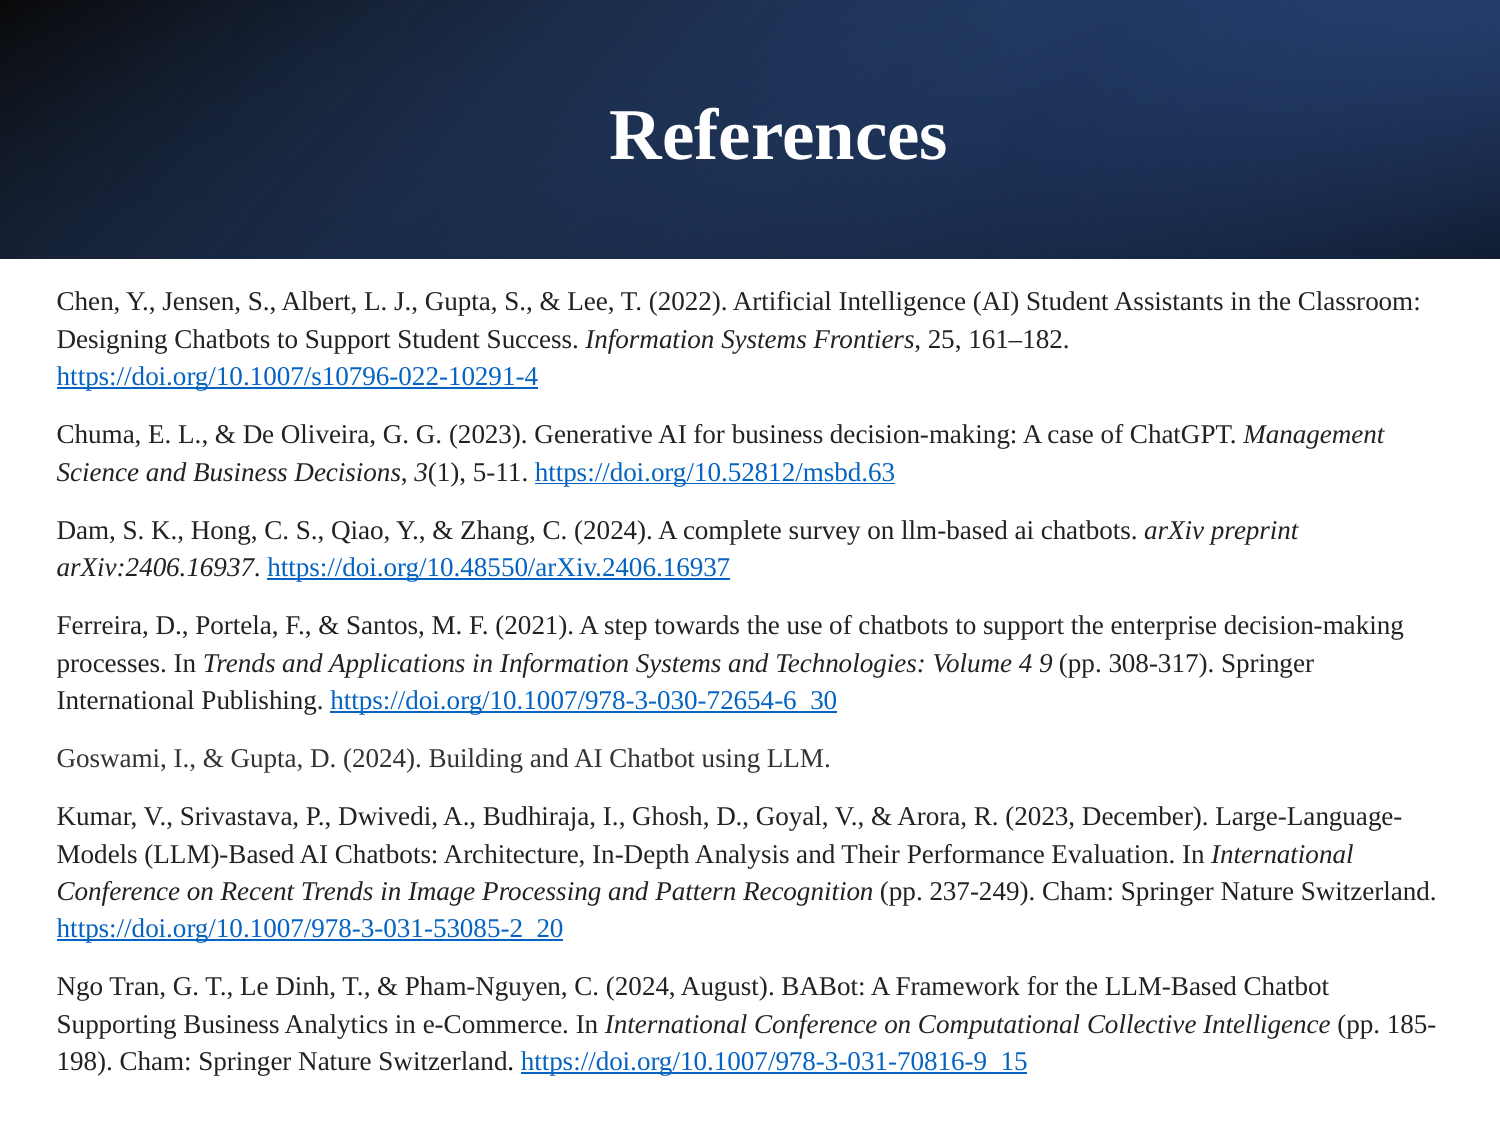

# References
Chen, Y., Jensen, S., Albert, L. J., Gupta, S., & Lee, T. (2022). Artificial Intelligence (AI) Student Assistants in the Classroom: Designing Chatbots to Support Student Success. Information Systems Frontiers, 25, 161–182. https://doi.org/10.1007/s10796-022-10291-4
Chuma, E. L., & De Oliveira, G. G. (2023). Generative AI for business decision-making: A case of ChatGPT. Management Science and Business Decisions, 3(1), 5-11. https://doi.org/10.52812/msbd.63
Dam, S. K., Hong, C. S., Qiao, Y., & Zhang, C. (2024). A complete survey on llm-based ai chatbots. arXiv preprint arXiv:2406.16937. https://doi.org/10.48550/arXiv.2406.16937
Ferreira, D., Portela, F., & Santos, M. F. (2021). A step towards the use of chatbots to support the enterprise decision-making processes. In Trends and Applications in Information Systems and Technologies: Volume 4 9 (pp. 308-317). Springer International Publishing. https://doi.org/10.1007/978-3-030-72654-6_30
Goswami, I., & Gupta, D. (2024). Building and AI Chatbot using LLM.
Kumar, V., Srivastava, P., Dwivedi, A., Budhiraja, I., Ghosh, D., Goyal, V., & Arora, R. (2023, December). Large-Language-Models (LLM)-Based AI Chatbots: Architecture, In-Depth Analysis and Their Performance Evaluation. In International Conference on Recent Trends in Image Processing and Pattern Recognition (pp. 237-249). Cham: Springer Nature Switzerland. https://doi.org/10.1007/978-3-031-53085-2_20
Ngo Tran, G. T., Le Dinh, T., & Pham-Nguyen, C. (2024, August). BABot: A Framework for the LLM-Based Chatbot Supporting Business Analytics in e-Commerce. In International Conference on Computational Collective Intelligence (pp. 185-198). Cham: Springer Nature Switzerland. https://doi.org/10.1007/978-3-031-70816-9_15